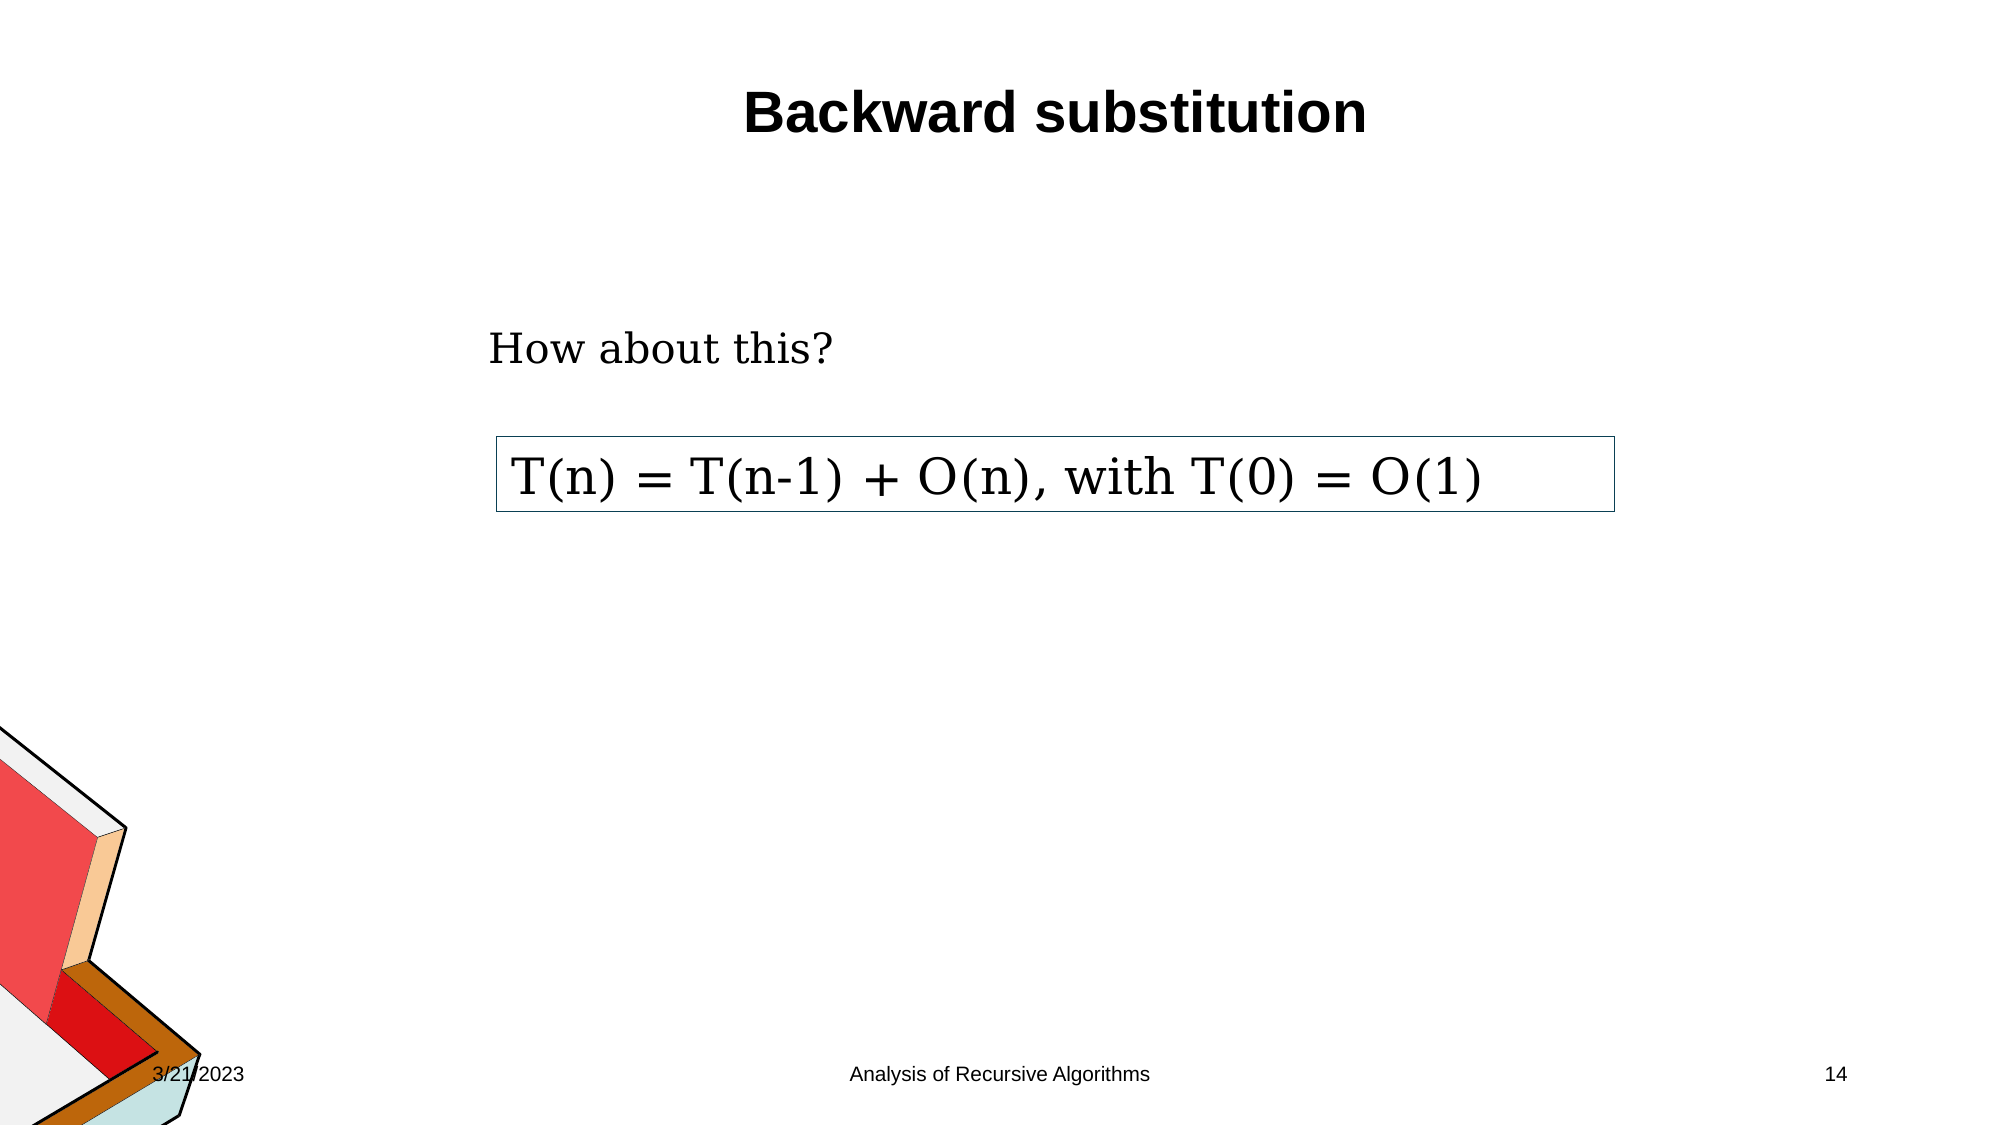

Backward substitution
How about this?
T(n) = T(n-1) + O(n), with T(0) = O(1)
3/21/2023
Analysis of Recursive Algorithms
14